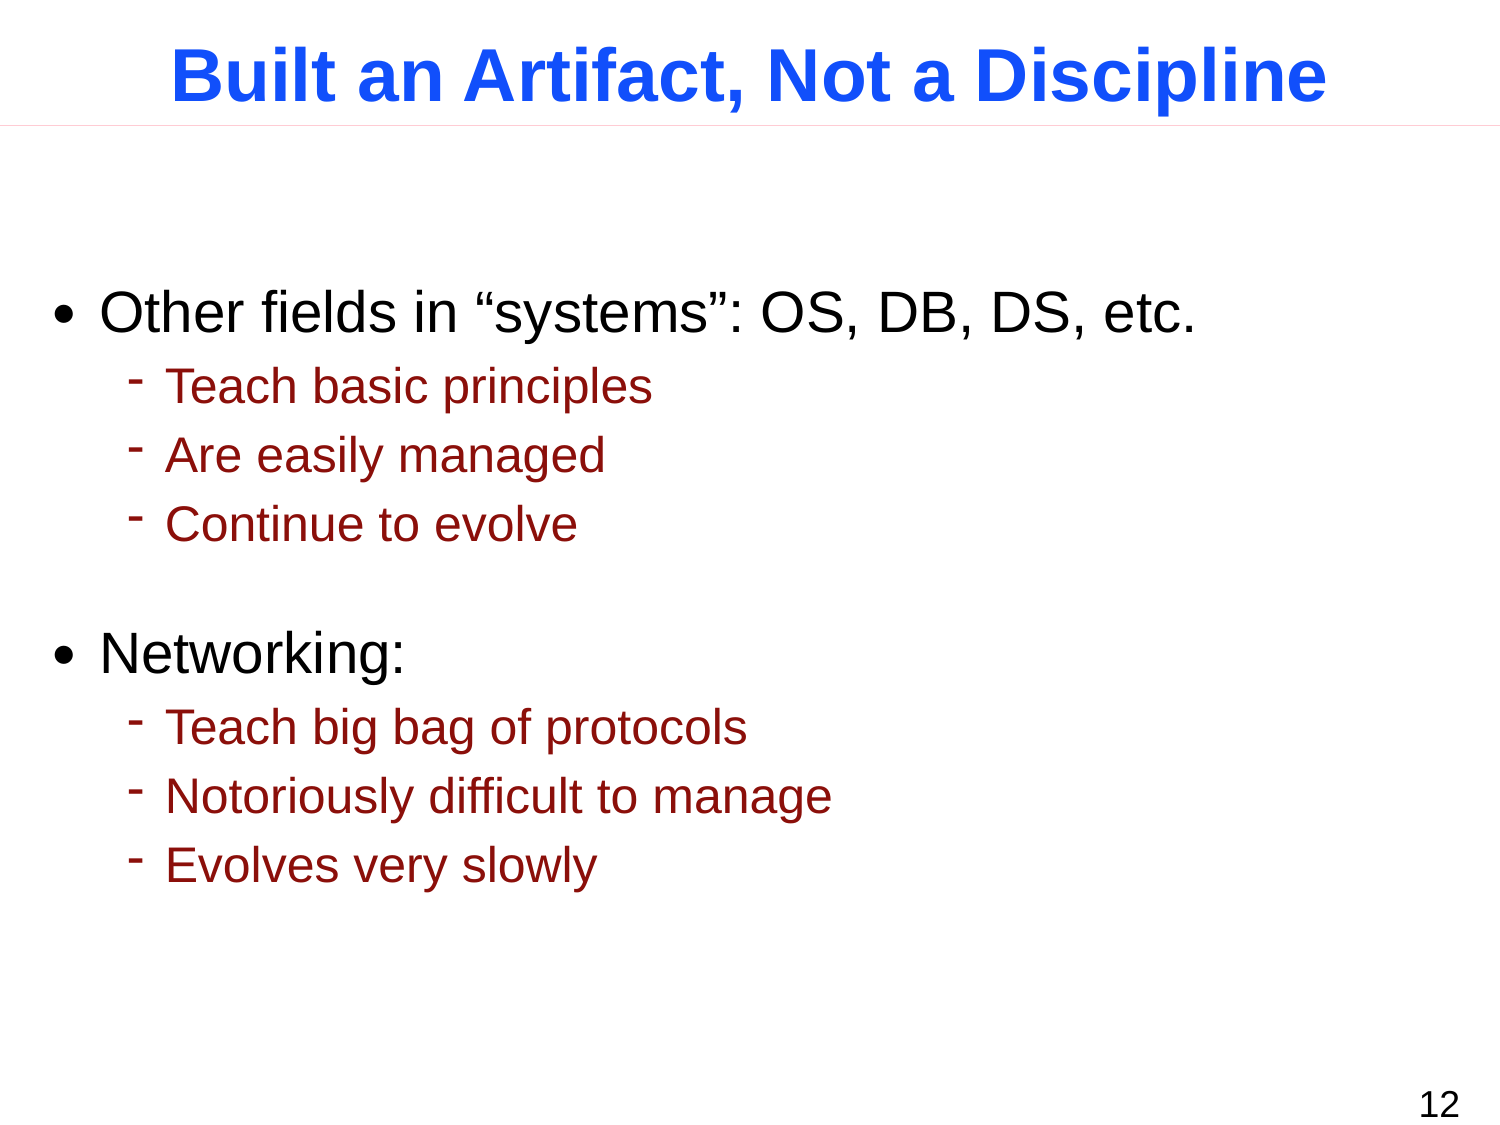

# Built an Artifact, Not a Discipline

Other fields in “systems”: OS, DB, DS, etc.
Teach basic principles
Are easily managed
Continue to evolve
Networking:
Teach big bag of protocols
Notoriously difficult to manage
Evolves very slowly